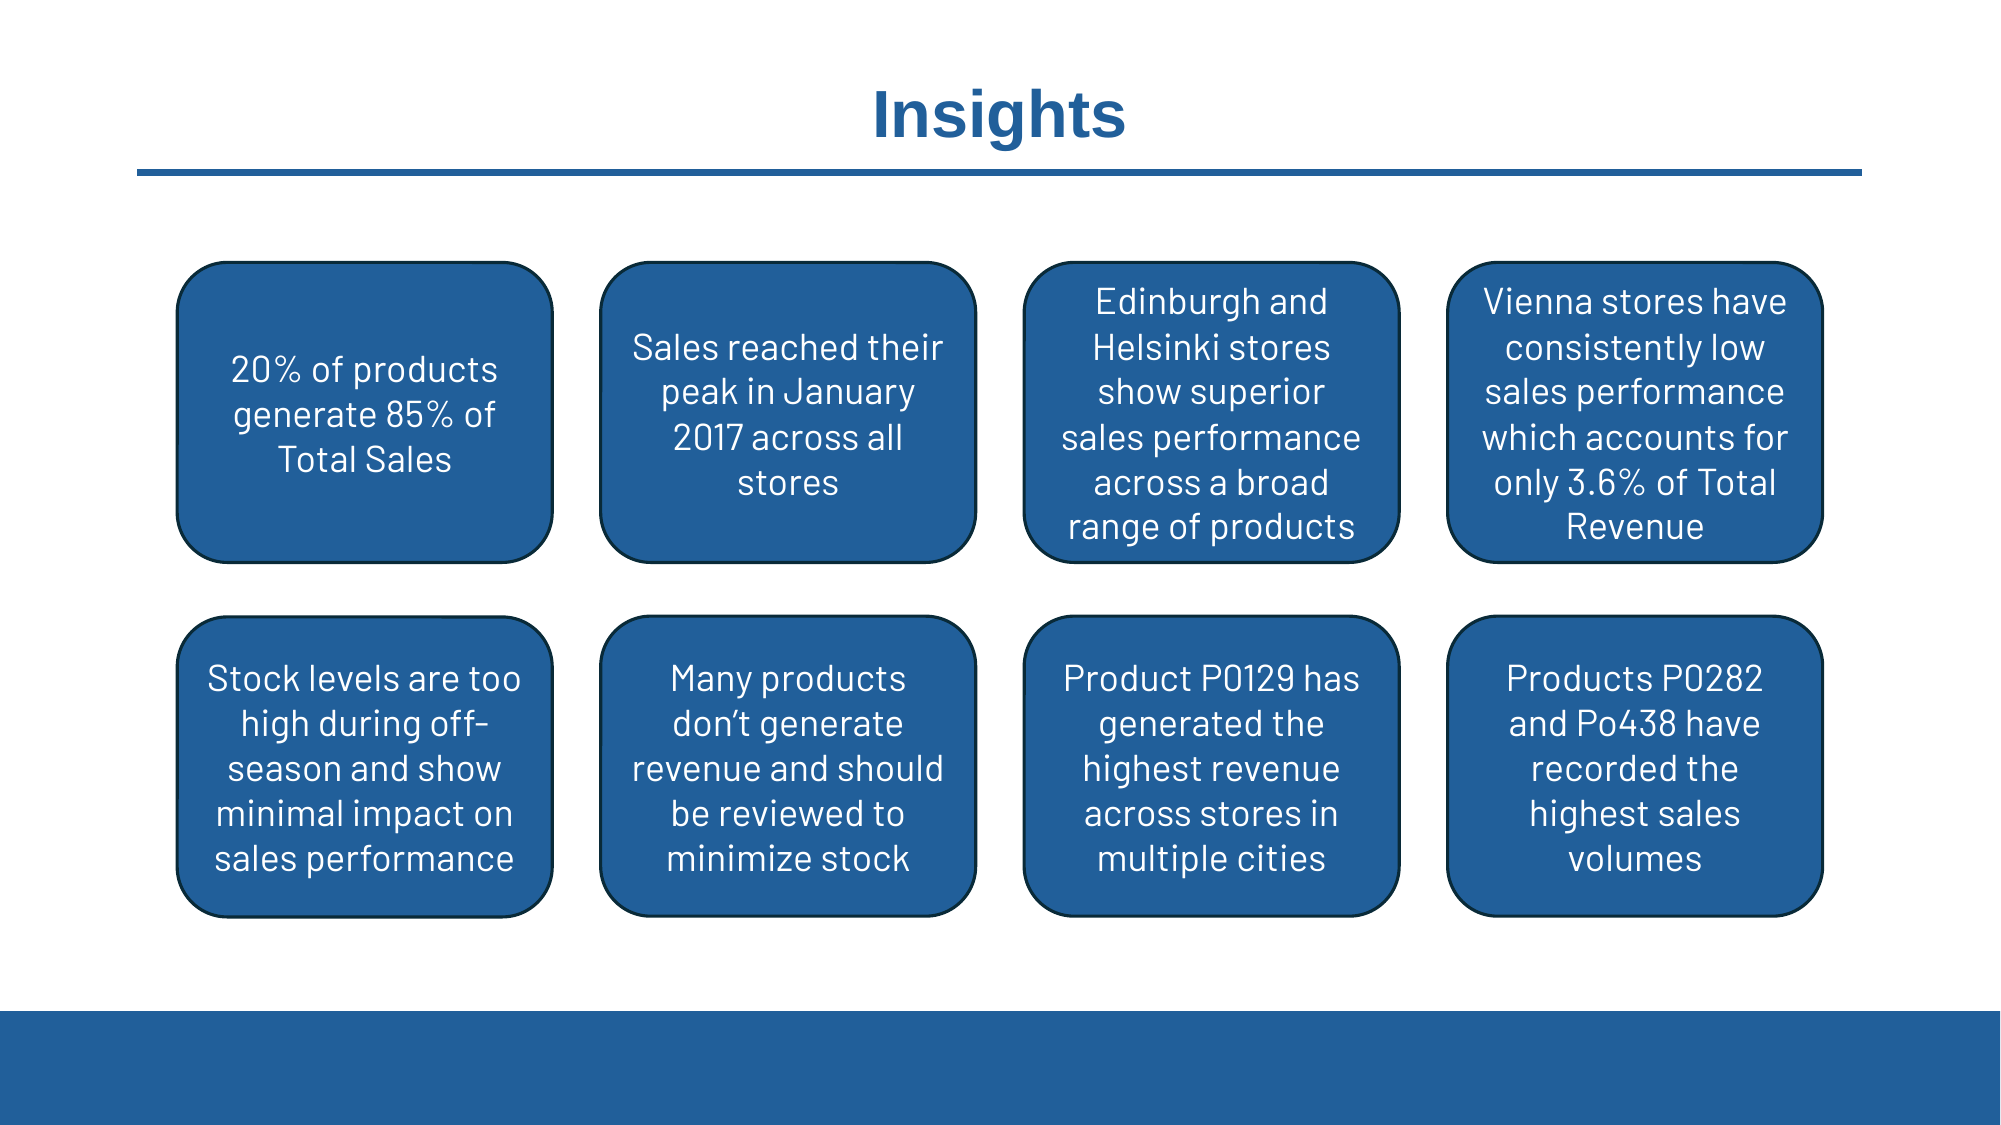

# Insights
20% of products generate 85% of Total Sales
Sales reached their peak in January 2017 across all stores
Edinburgh and Helsinki stores show superior sales performance across a broad range of products
Vienna stores have consistently low sales performance which accounts for only 3.6% of Total Revenue
Many products don’t generate revenue and should be reviewed to minimize stock
Product P0129 has generated the highest revenue across stores in multiple cities
Products P0282 and Po438 have recorded the highest sales volumes
Stock levels are too high during off-season and show minimal impact on sales performance